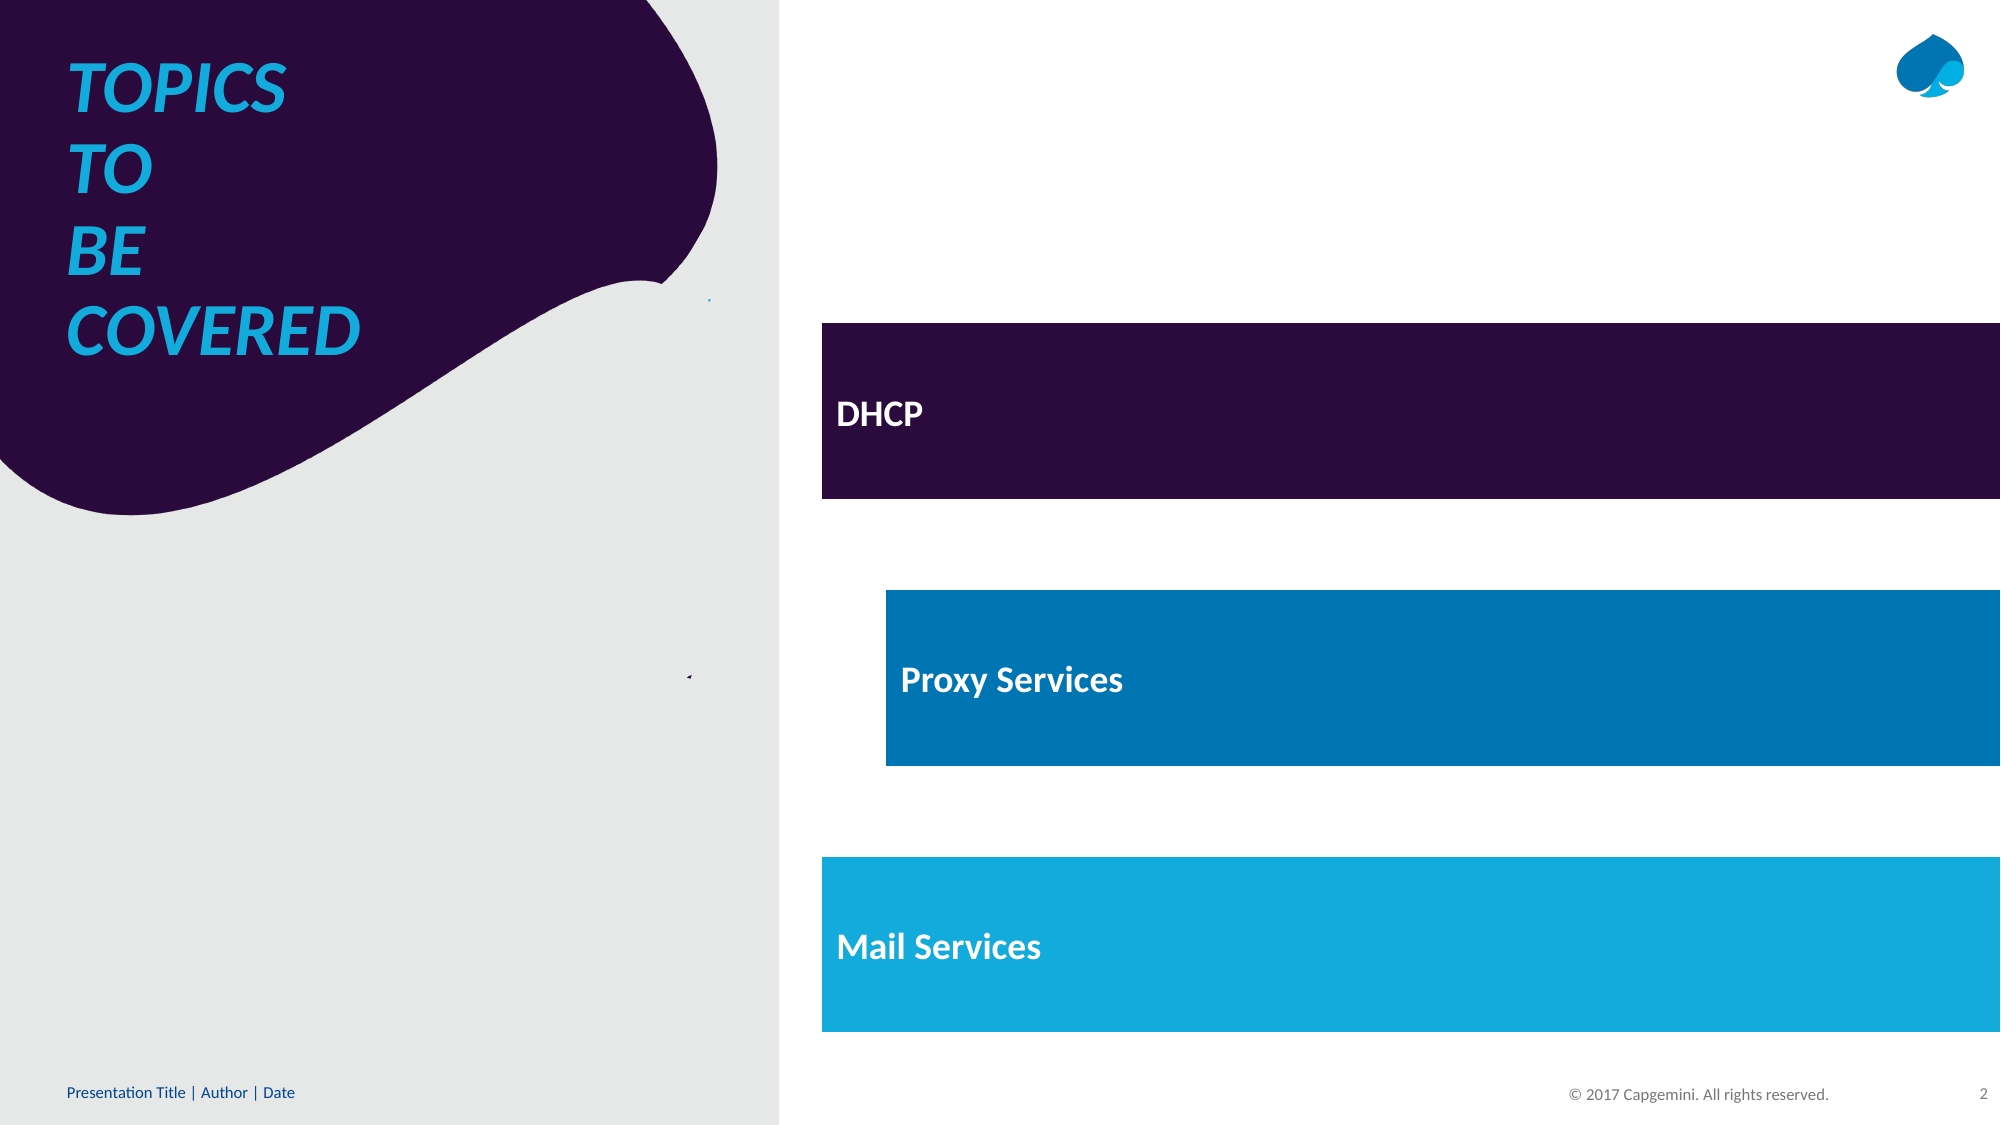

# TOPICS TO BE COVERED
DHCP
Proxy Services
Mail Services